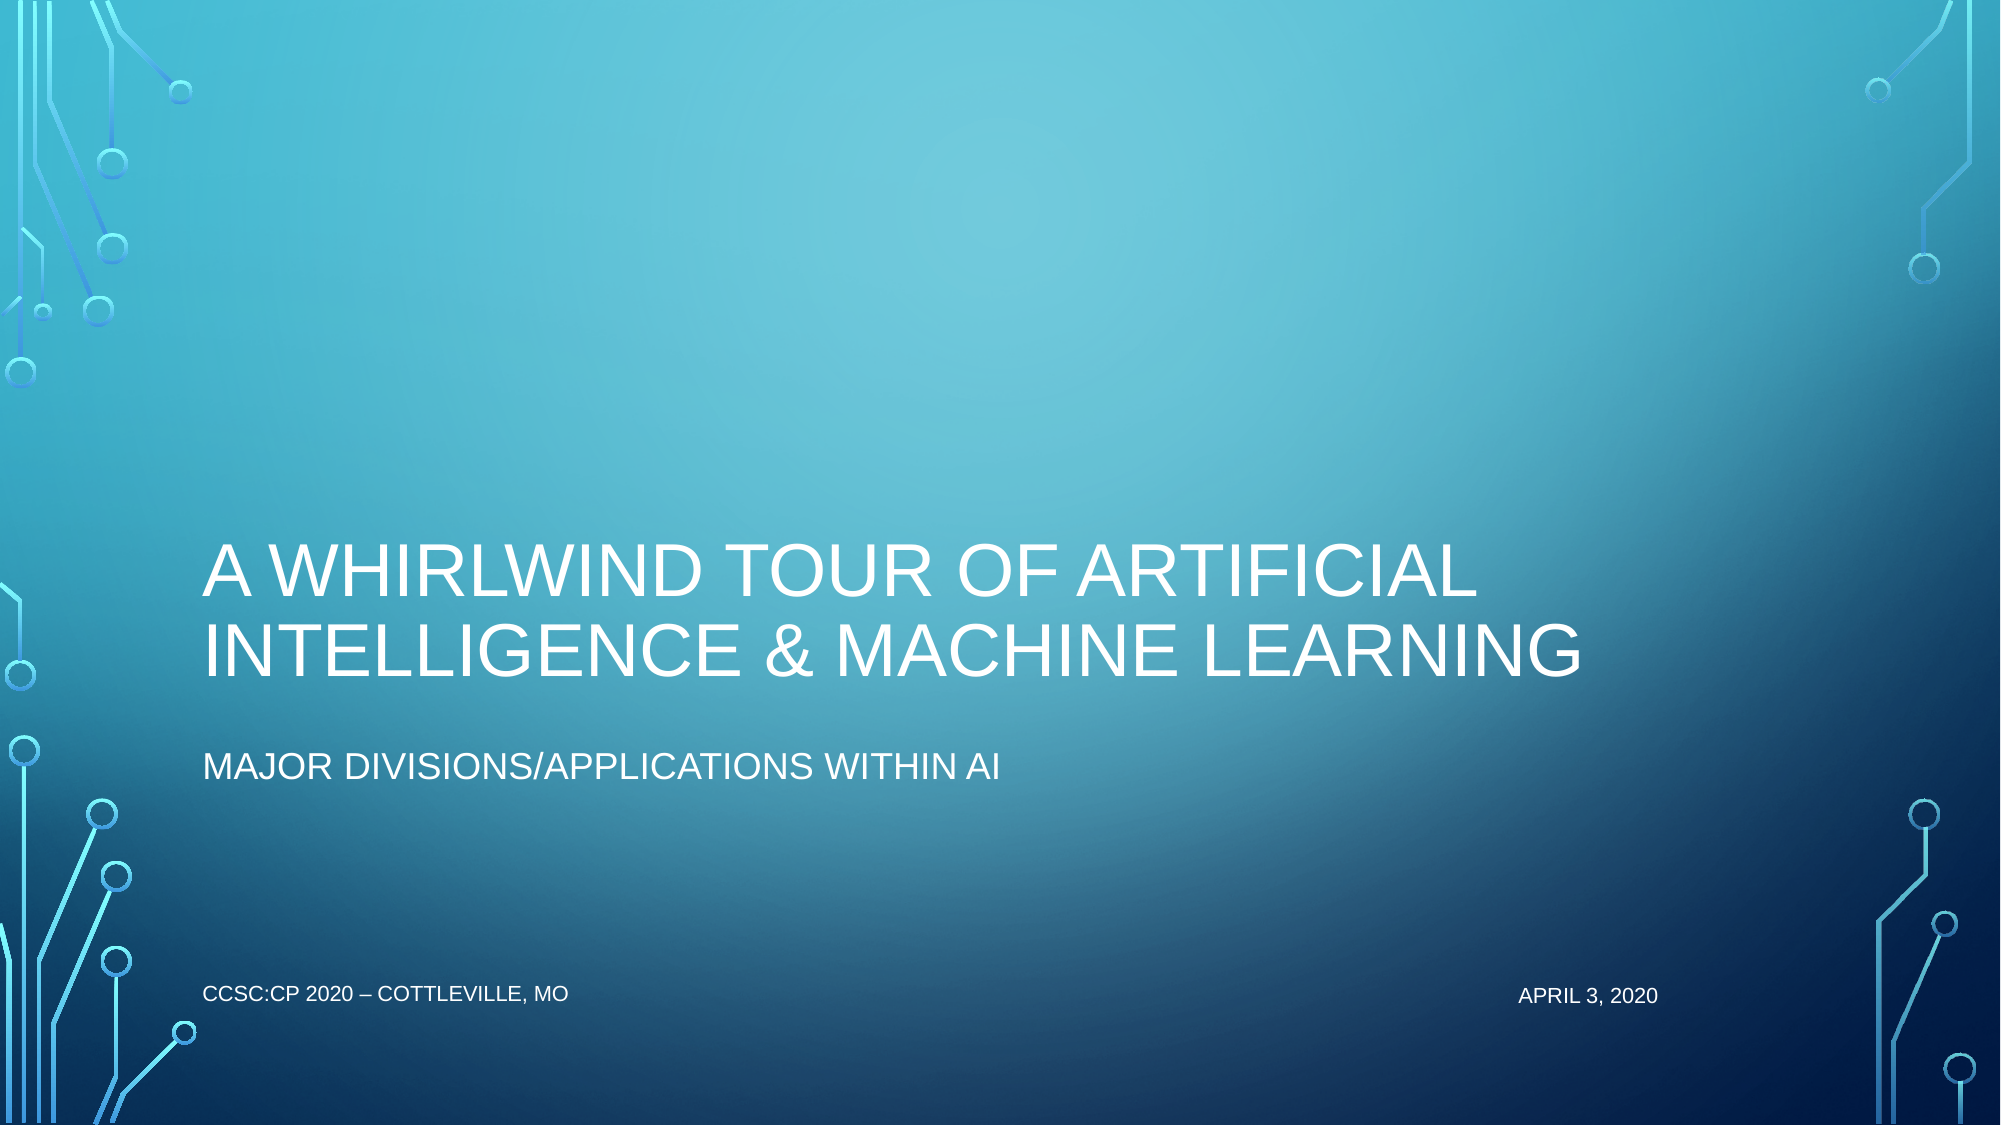

# A whirlwind tour of artificial intelligence & machine learning
Major Divisions/APPLICATIONS within AI
CCSC:CP 2020 – Cottleville, MO
APRIL 3, 2020